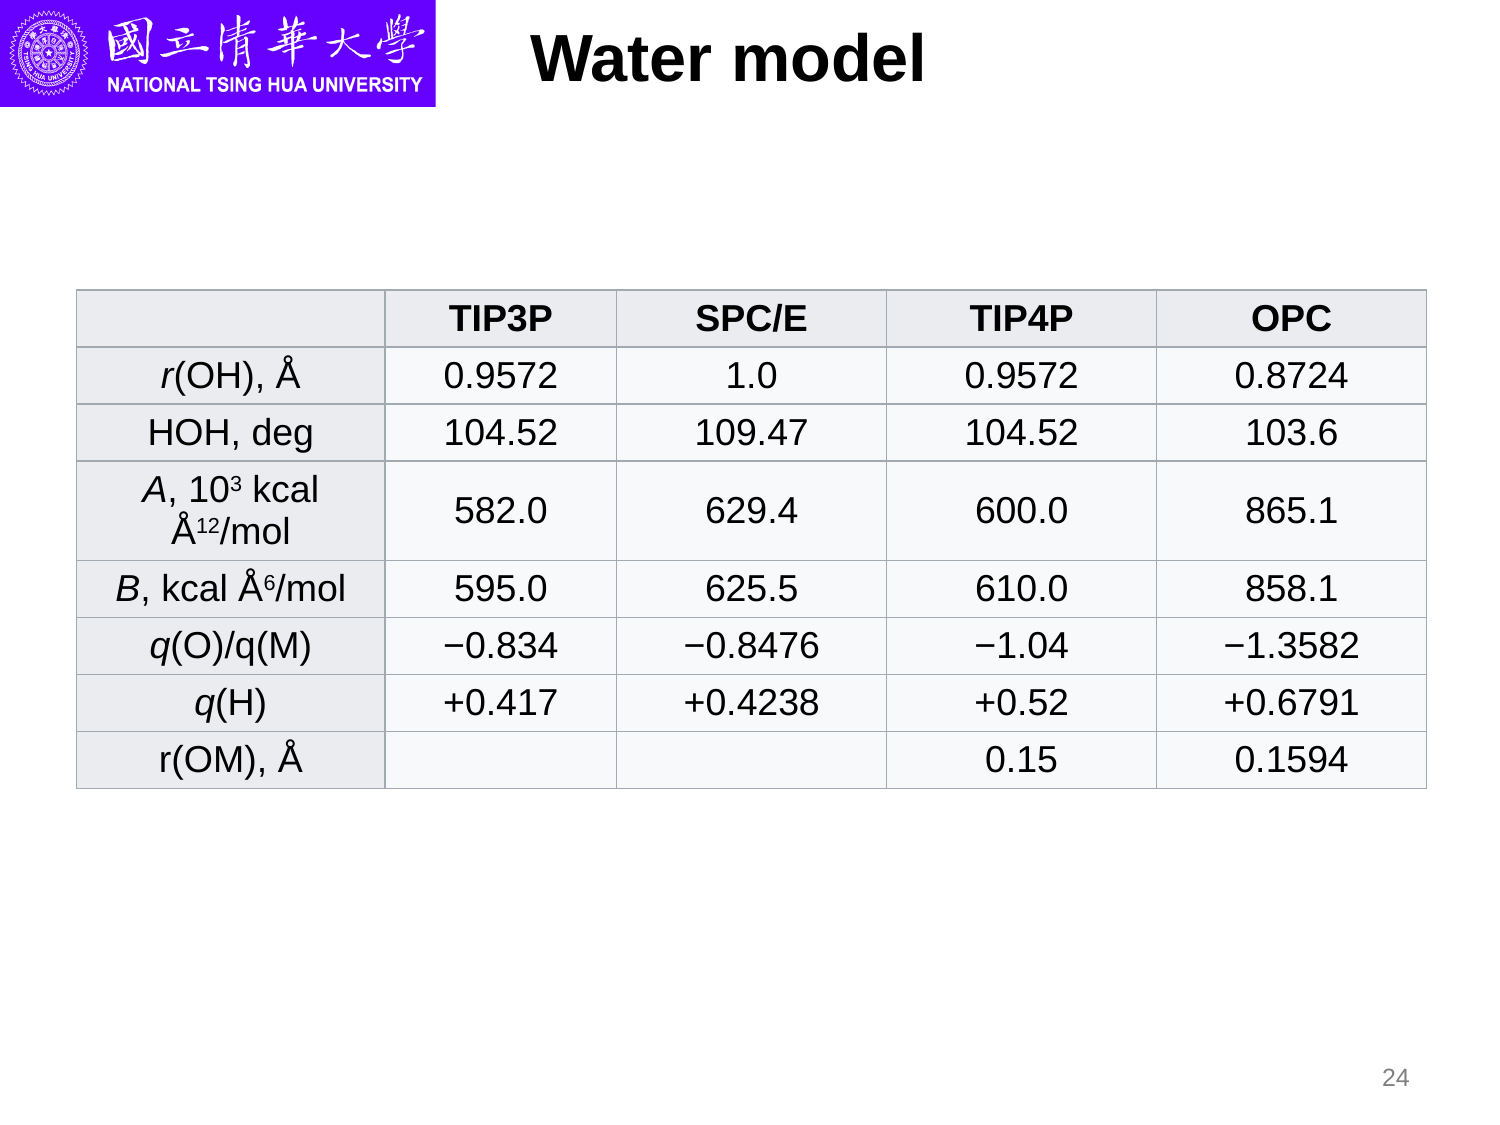

# Water model

|  | TIP3P | SPC/E | TIP4P | OPC |
| --- | --- | --- | --- | --- |
| r(OH), Å | 0.9572 | 1.0 | 0.9572 | 0.8724 |
| HOH, deg | 104.52 | 109.47 | 104.52 | 103.6 |
| A, 103 kcal Å12/mol | 582.0 | 629.4 | 600.0 | 865.1 |
| B, kcal Å6/mol | 595.0 | 625.5 | 610.0 | 858.1 |
| q(O)/q(M) | −0.834 | −0.8476 | −1.04 | −1.3582 |
| q(H) | +0.417 | +0.4238 | +0.52 | +0.6791 |
| r(OM), Å |  |  | 0.15 | 0.1594 |
24